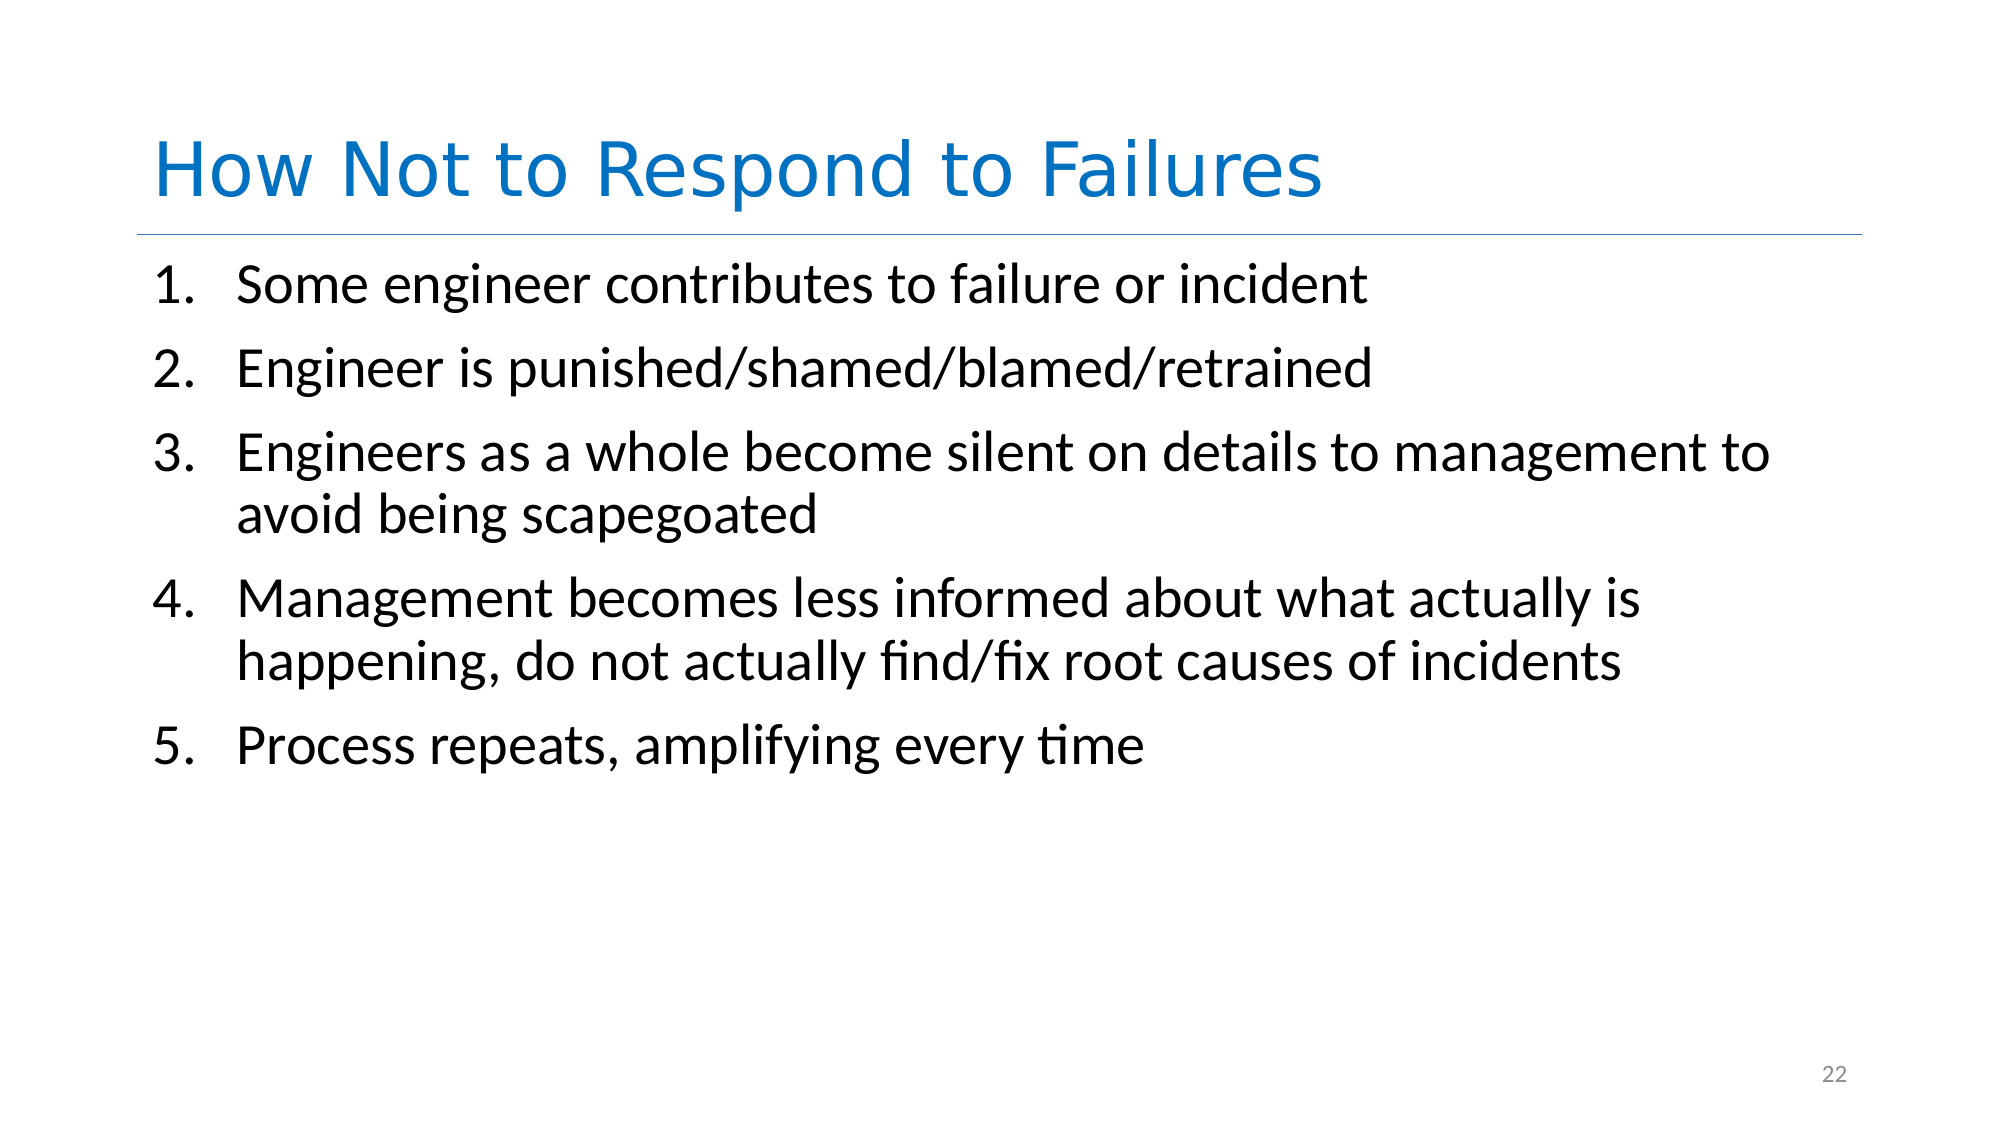

# How Not to Respond to Failures
Some engineer contributes to failure or incident
Engineer is punished/shamed/blamed/retrained
Engineers as a whole become silent on details to management to avoid being scapegoated
Management becomes less informed about what actually is happening, do not actually find/fix root causes of incidents
Process repeats, amplifying every time
22